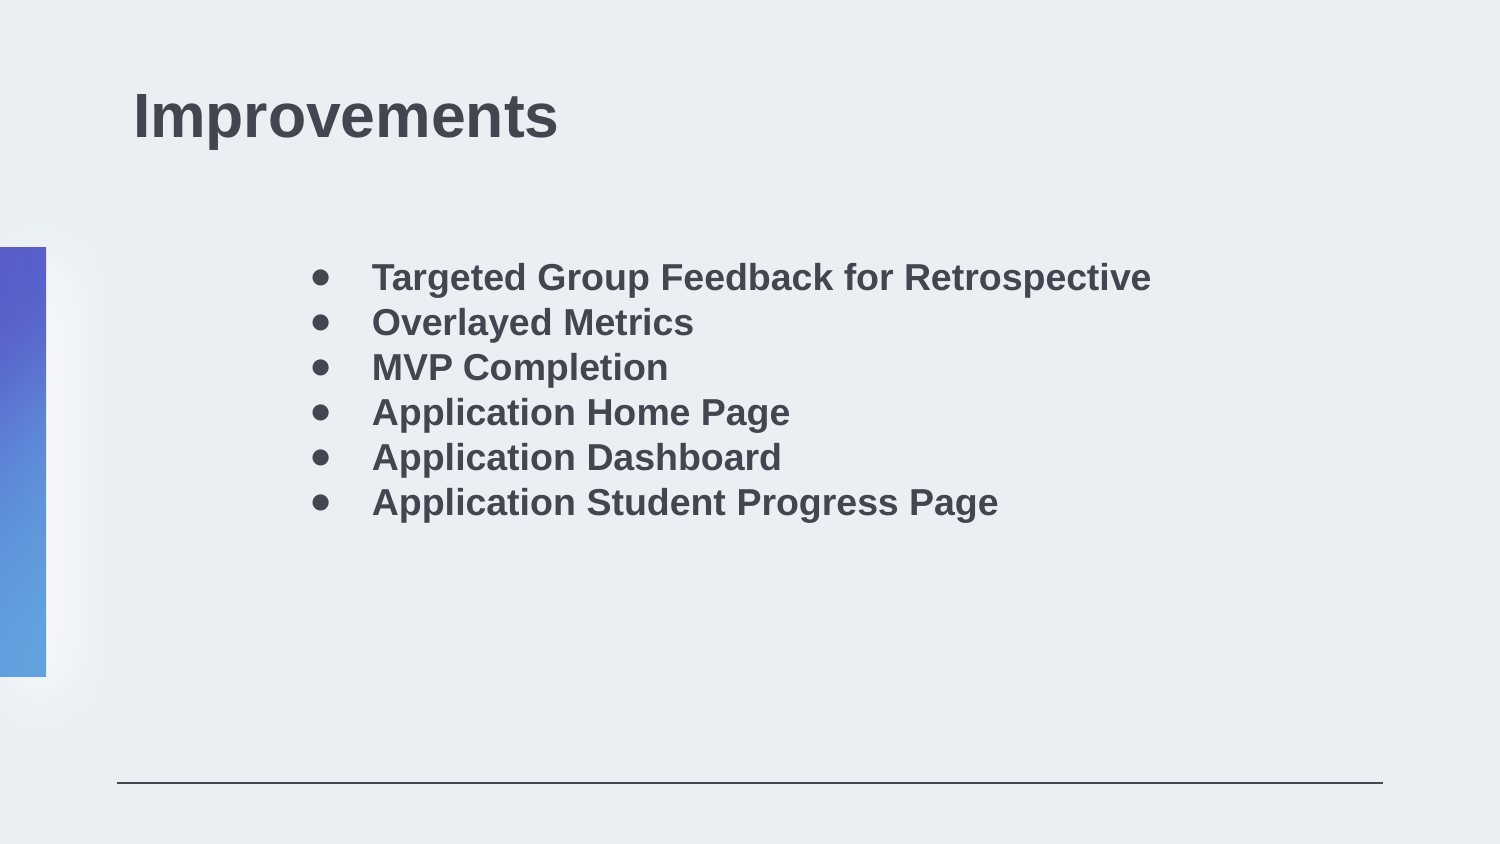

# Improvements
Targeted Group Feedback for Retrospective
Overlayed Metrics
MVP Completion
Application Home Page
Application Dashboard
Application Student Progress Page